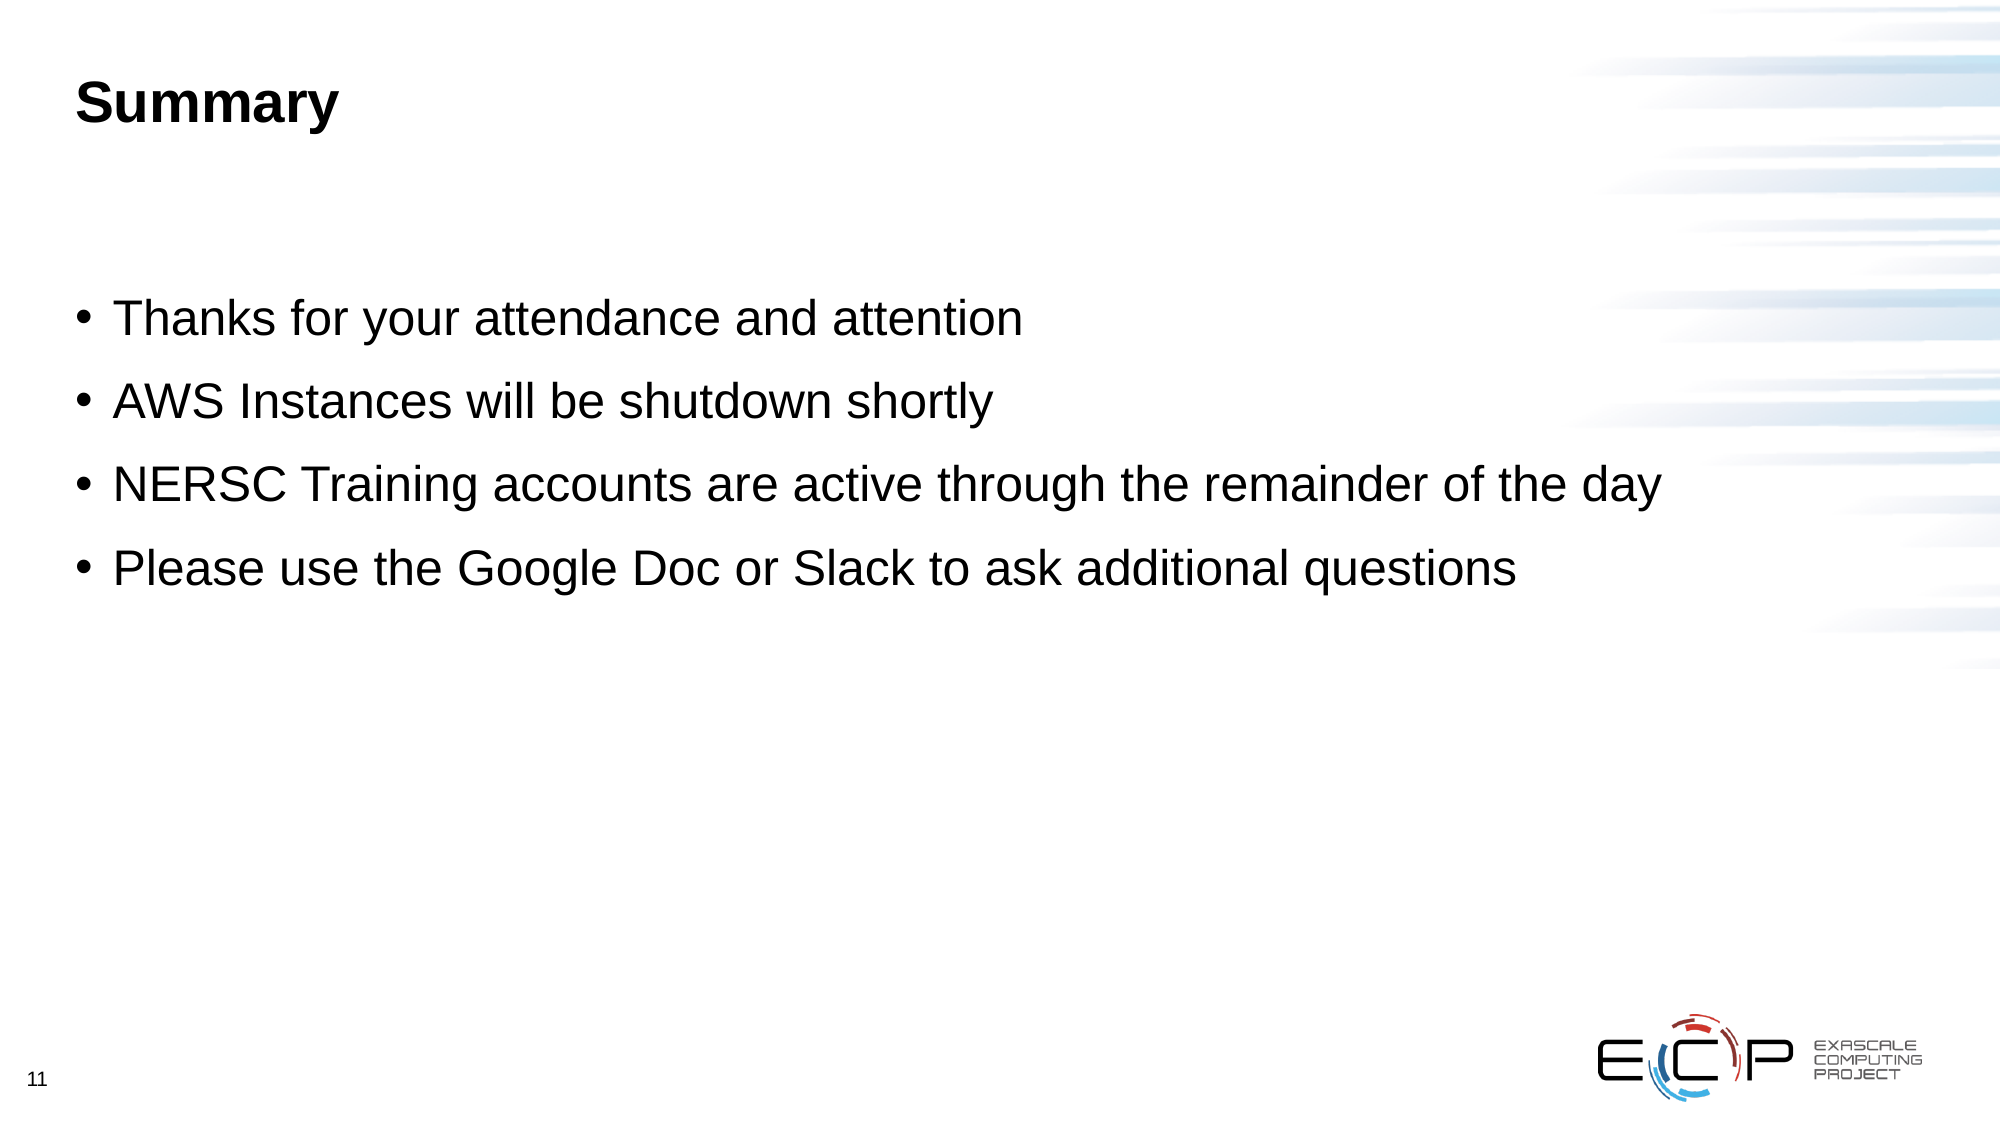

# Summary
Thanks for your attendance and attention
AWS Instances will be shutdown shortly
NERSC Training accounts are active through the remainder of the day
Please use the Google Doc or Slack to ask additional questions